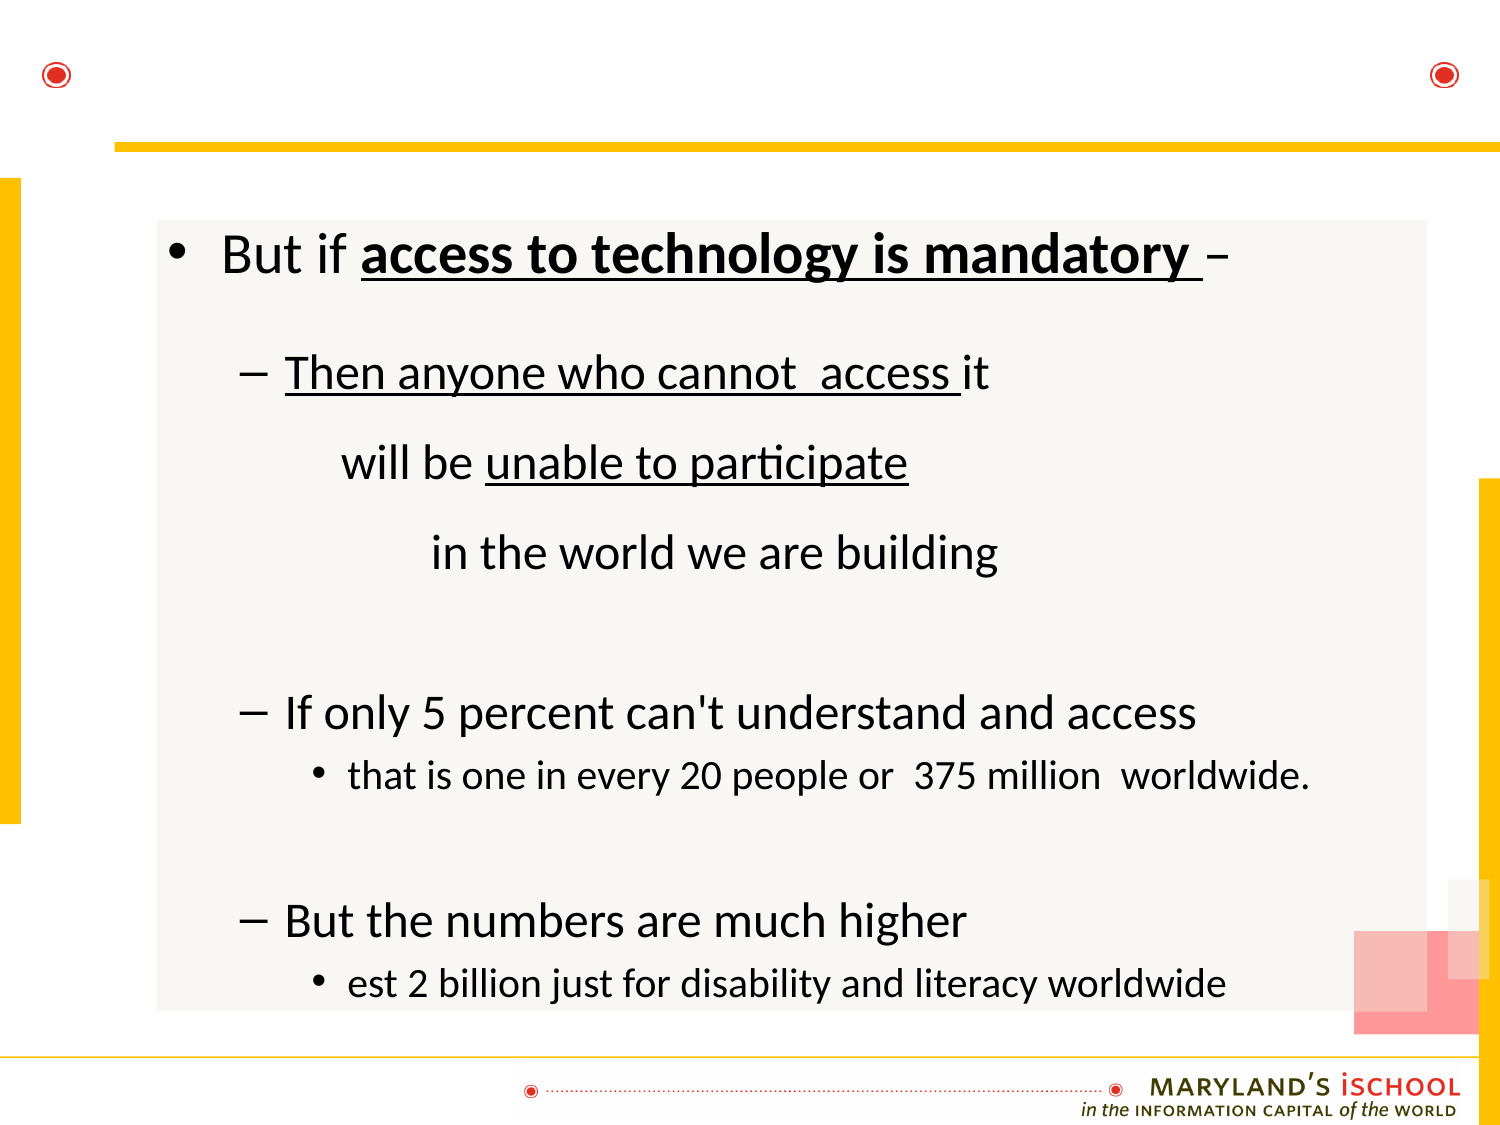

But if access to technology is mandatory –
Then anyone who cannot  access it
     will be unable to participate
             in the world we are building

If only 5 percent can't understand and access
that is one in every 20 people or  375 million  worldwide.

But the numbers are much higher
est 2 billion just for disability and literacy worldwide